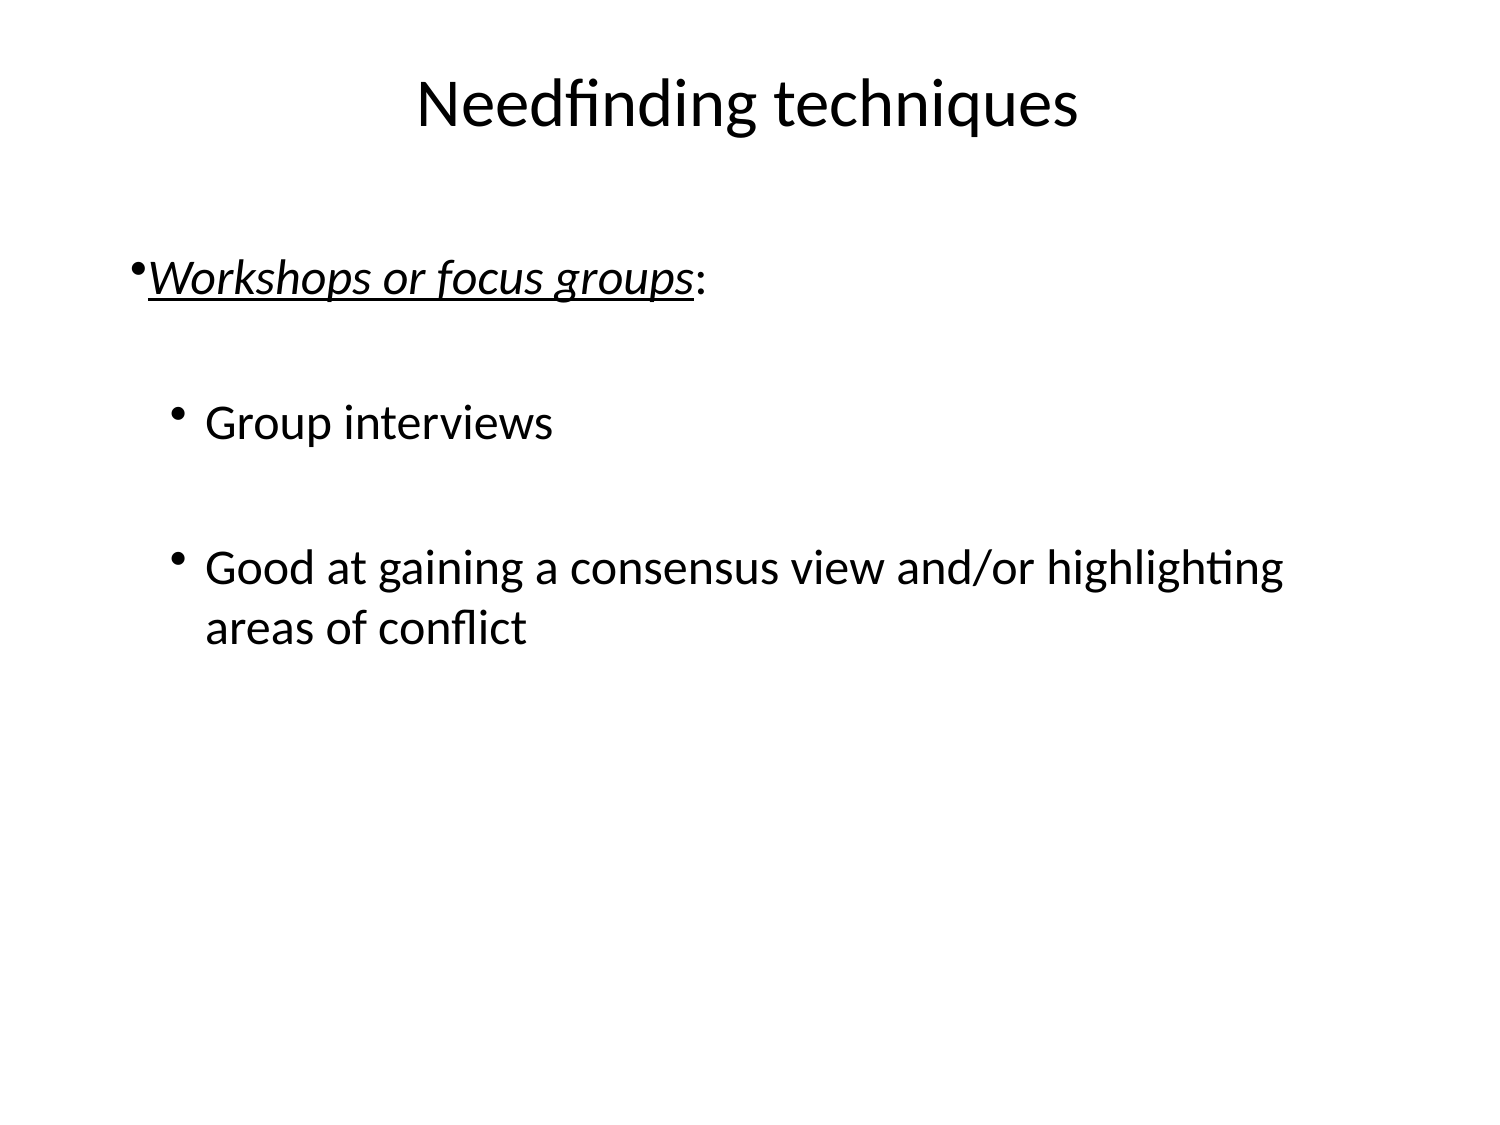

# Needfinding techniques

Workshops or focus groups:

Group interviews

Good at gaining a consensus view and/or highlighting areas of conflict